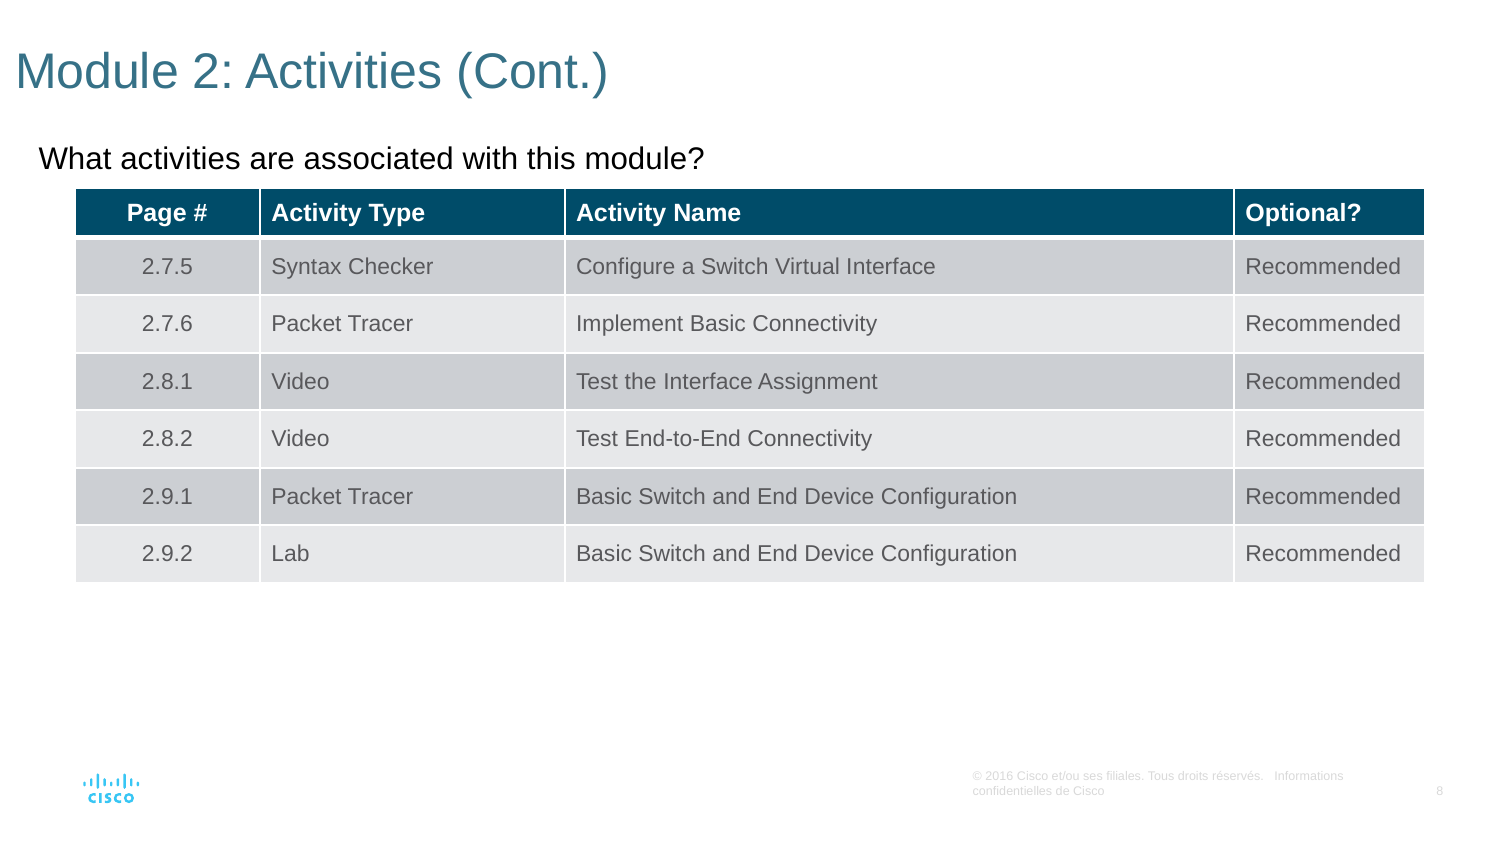

# Module 2: Activities (Cont.)
What activities are associated with this module?

| Page # | Activity Type | Activity Name | Optional? |
| --- | --- | --- | --- |
| 2.7.5 | Syntax Checker | Configure a Switch Virtual Interface | Recommended |
| 2.7.6 | Packet Tracer | Implement Basic Connectivity | Recommended |
| 2.8.1 | Video | Test the Interface Assignment | Recommended |
| 2.8.2 | Video | Test End-to-End Connectivity | Recommended |
| 2.9.1 | Packet Tracer | Basic Switch and End Device Configuration | Recommended |
| 2.9.2 | Lab | Basic Switch and End Device Configuration | Recommended |